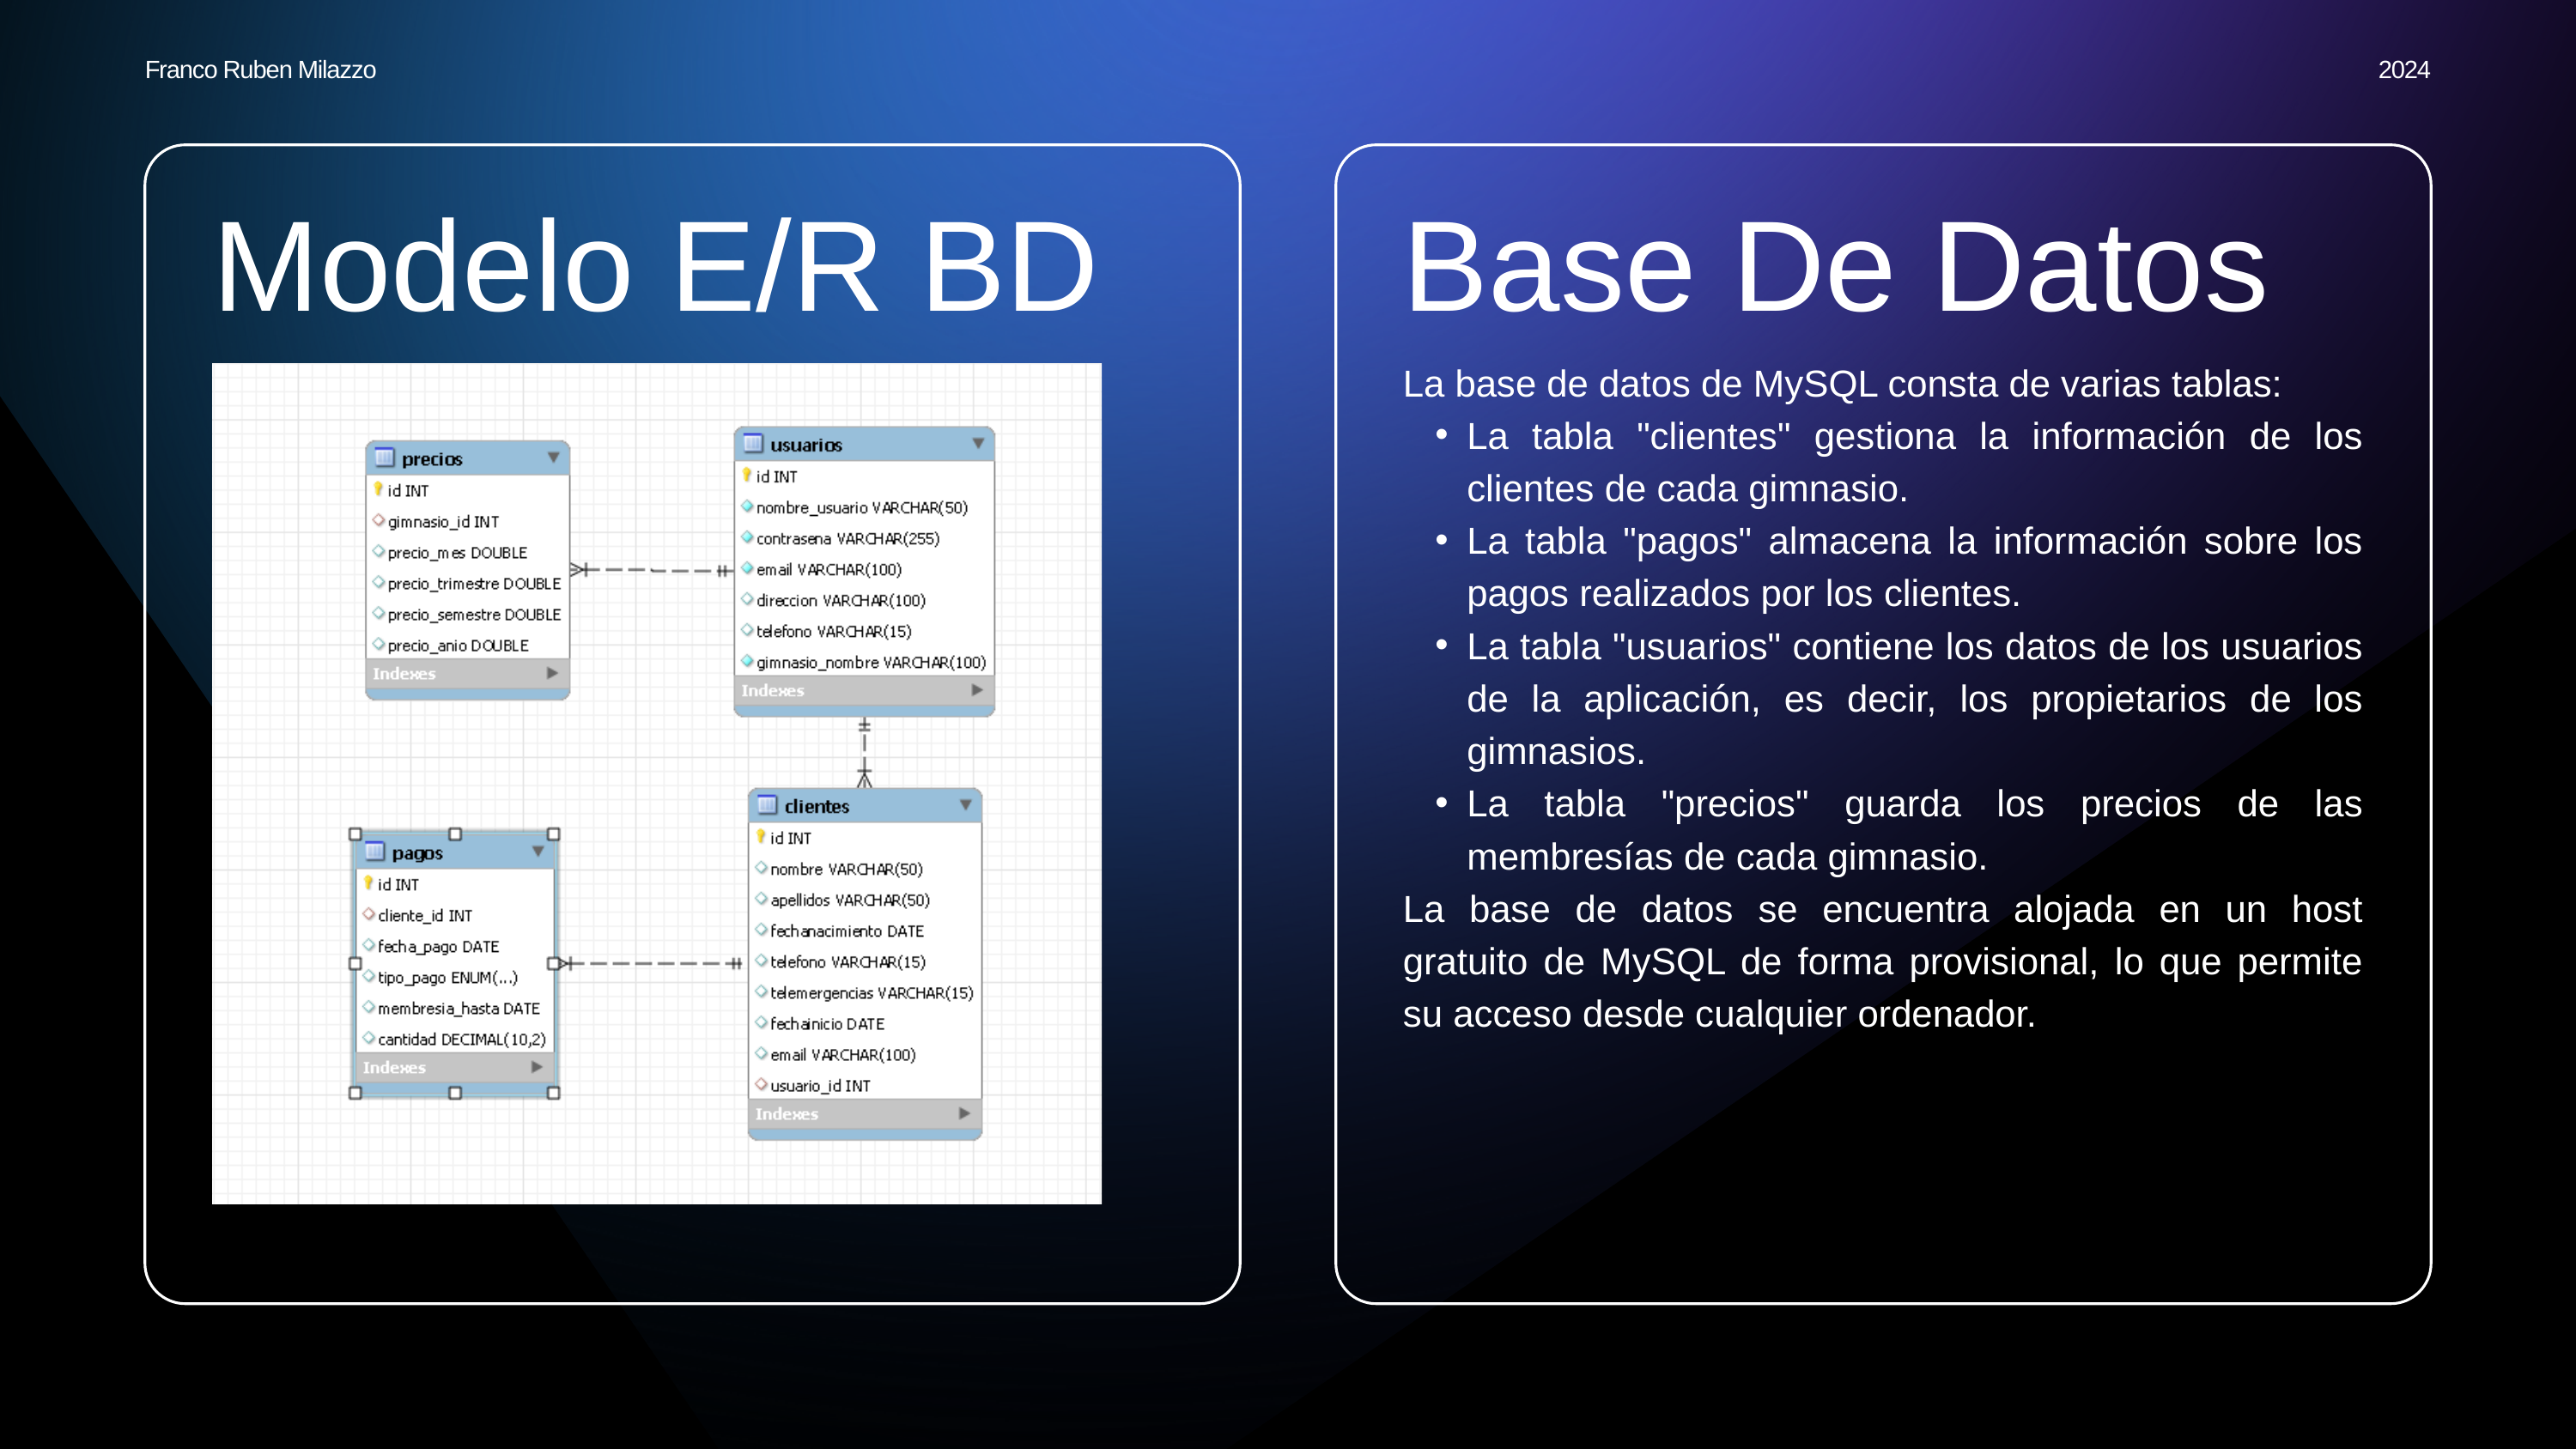

Franco Ruben Milazzo
2024

Modelo E/R BD
Base De Datos
La base de datos de MySQL consta de varias tablas:
La tabla "clientes" gestiona la información de los clientes de cada gimnasio.
La tabla "pagos" almacena la información sobre los pagos realizados por los clientes.
La tabla "usuarios" contiene los datos de los usuarios de la aplicación, es decir, los propietarios de los gimnasios.
La tabla "precios" guarda los precios de las membresías de cada gimnasio.
La base de datos se encuentra alojada en un host gratuito de MySQL de forma provisional, lo que permite su acceso desde cualquier ordenador.